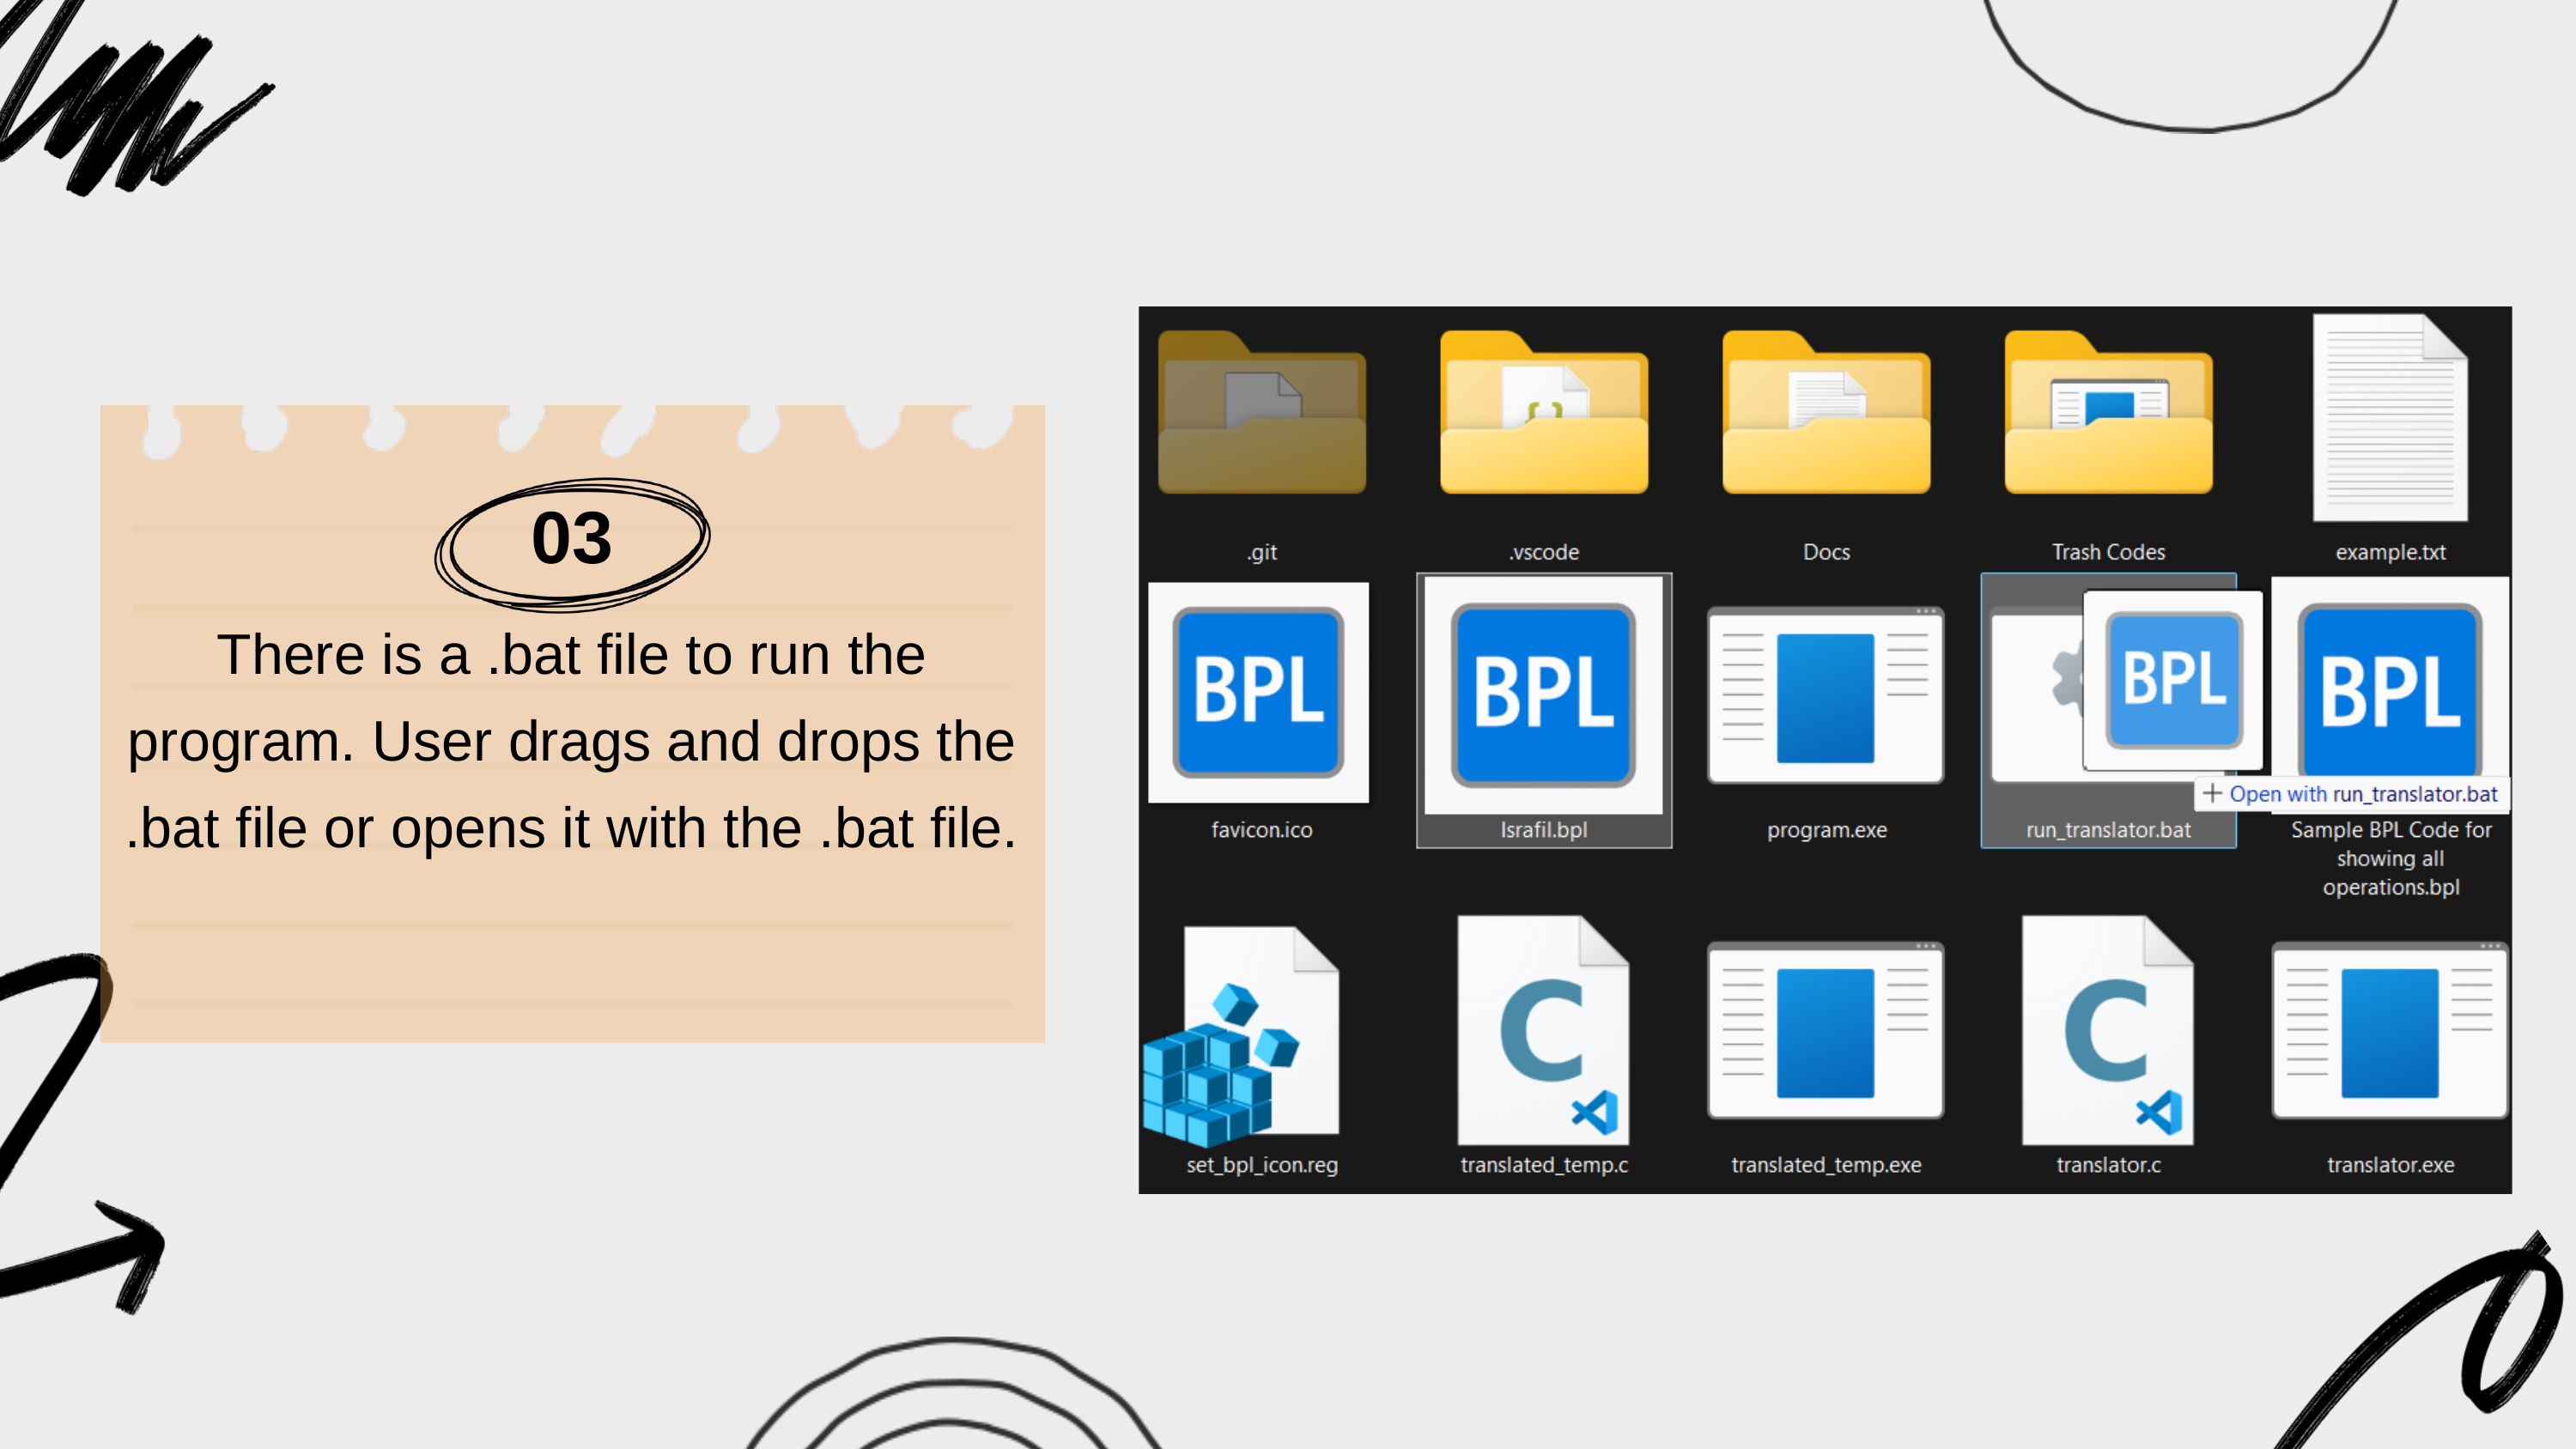

03
There is a .bat file to run the program. User drags and drops the .bat file or opens it with the .bat file.